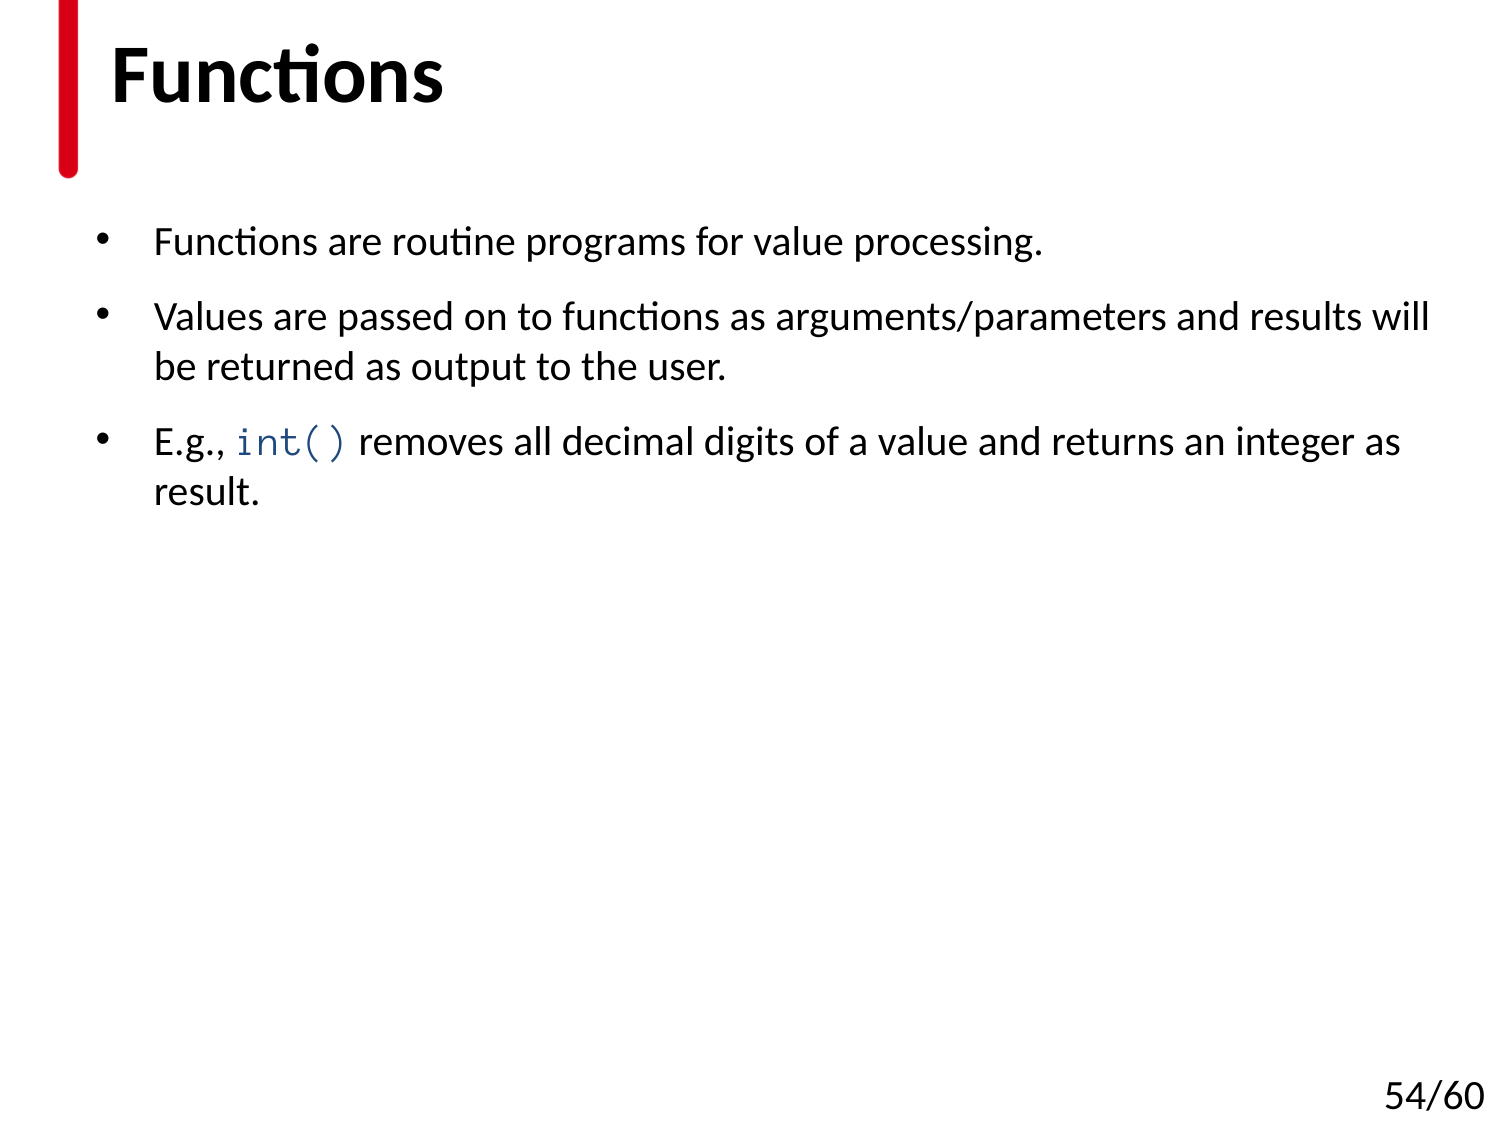

# Functions
Functions are routine programs for value processing.
Values are passed on to functions as arguments/parameters and results will be returned as output to the user.
E.g., int() removes all decimal digits of a value and returns an integer as result.